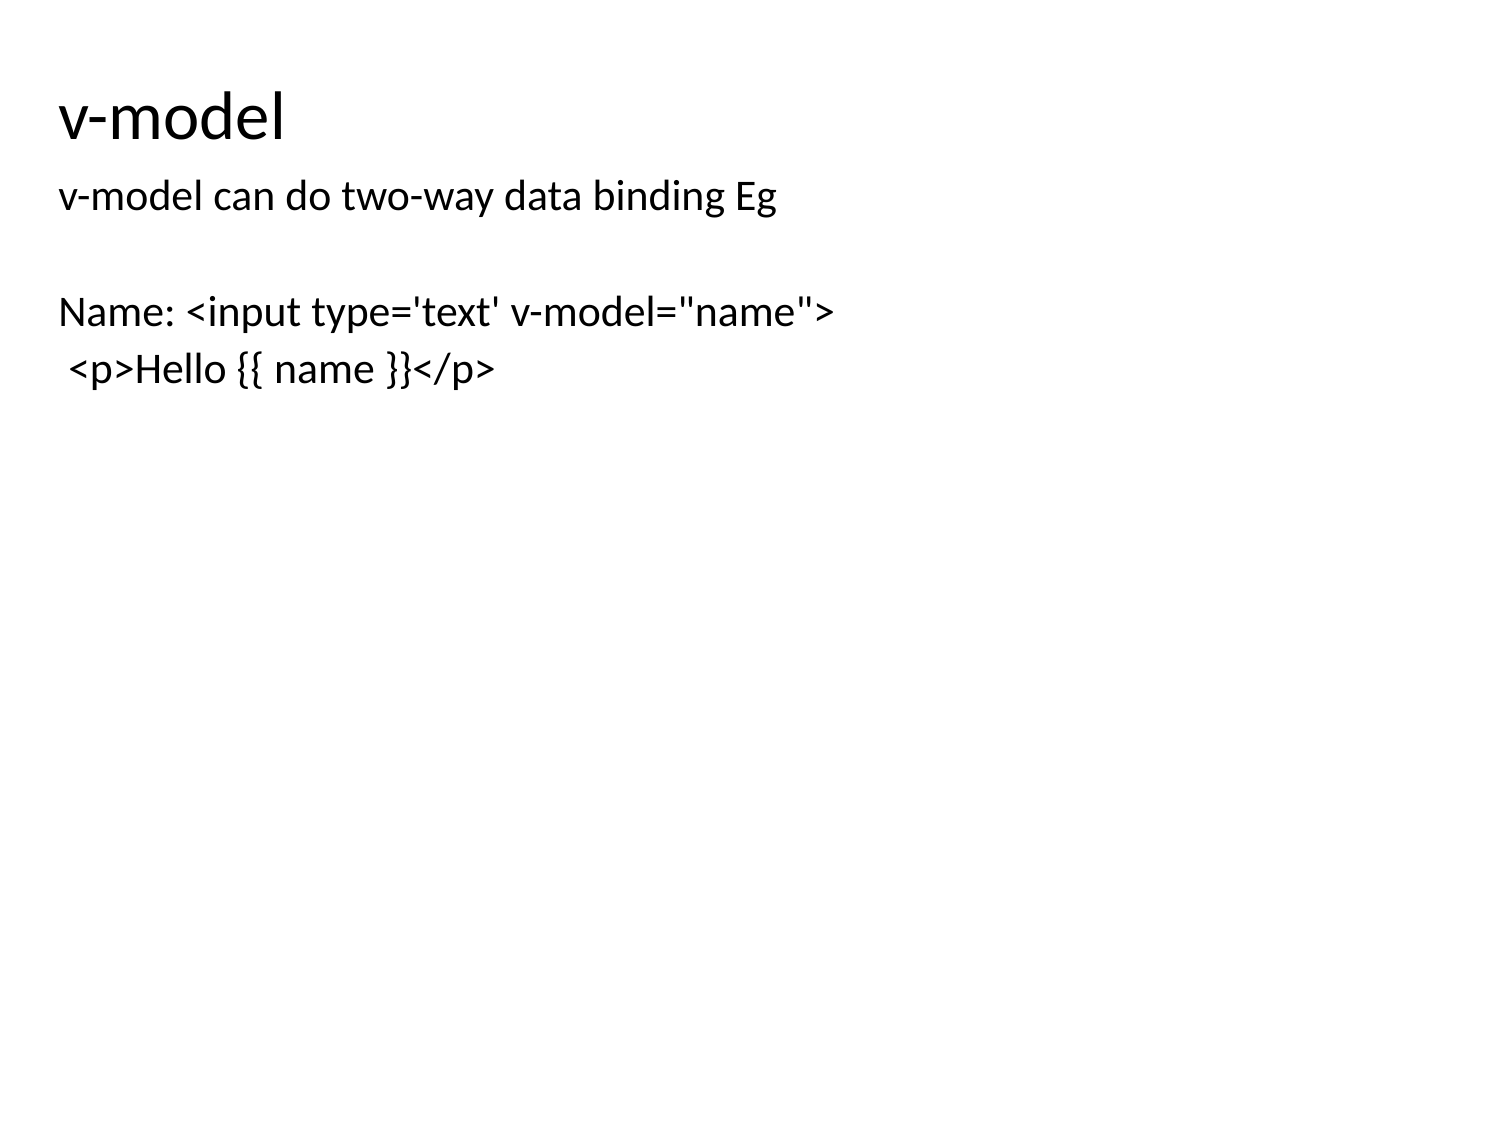

# v-model
v-model can do two-way data binding Eg

Name: <input type='text' v-model="name">
 <p>Hello {{ name }}</p>